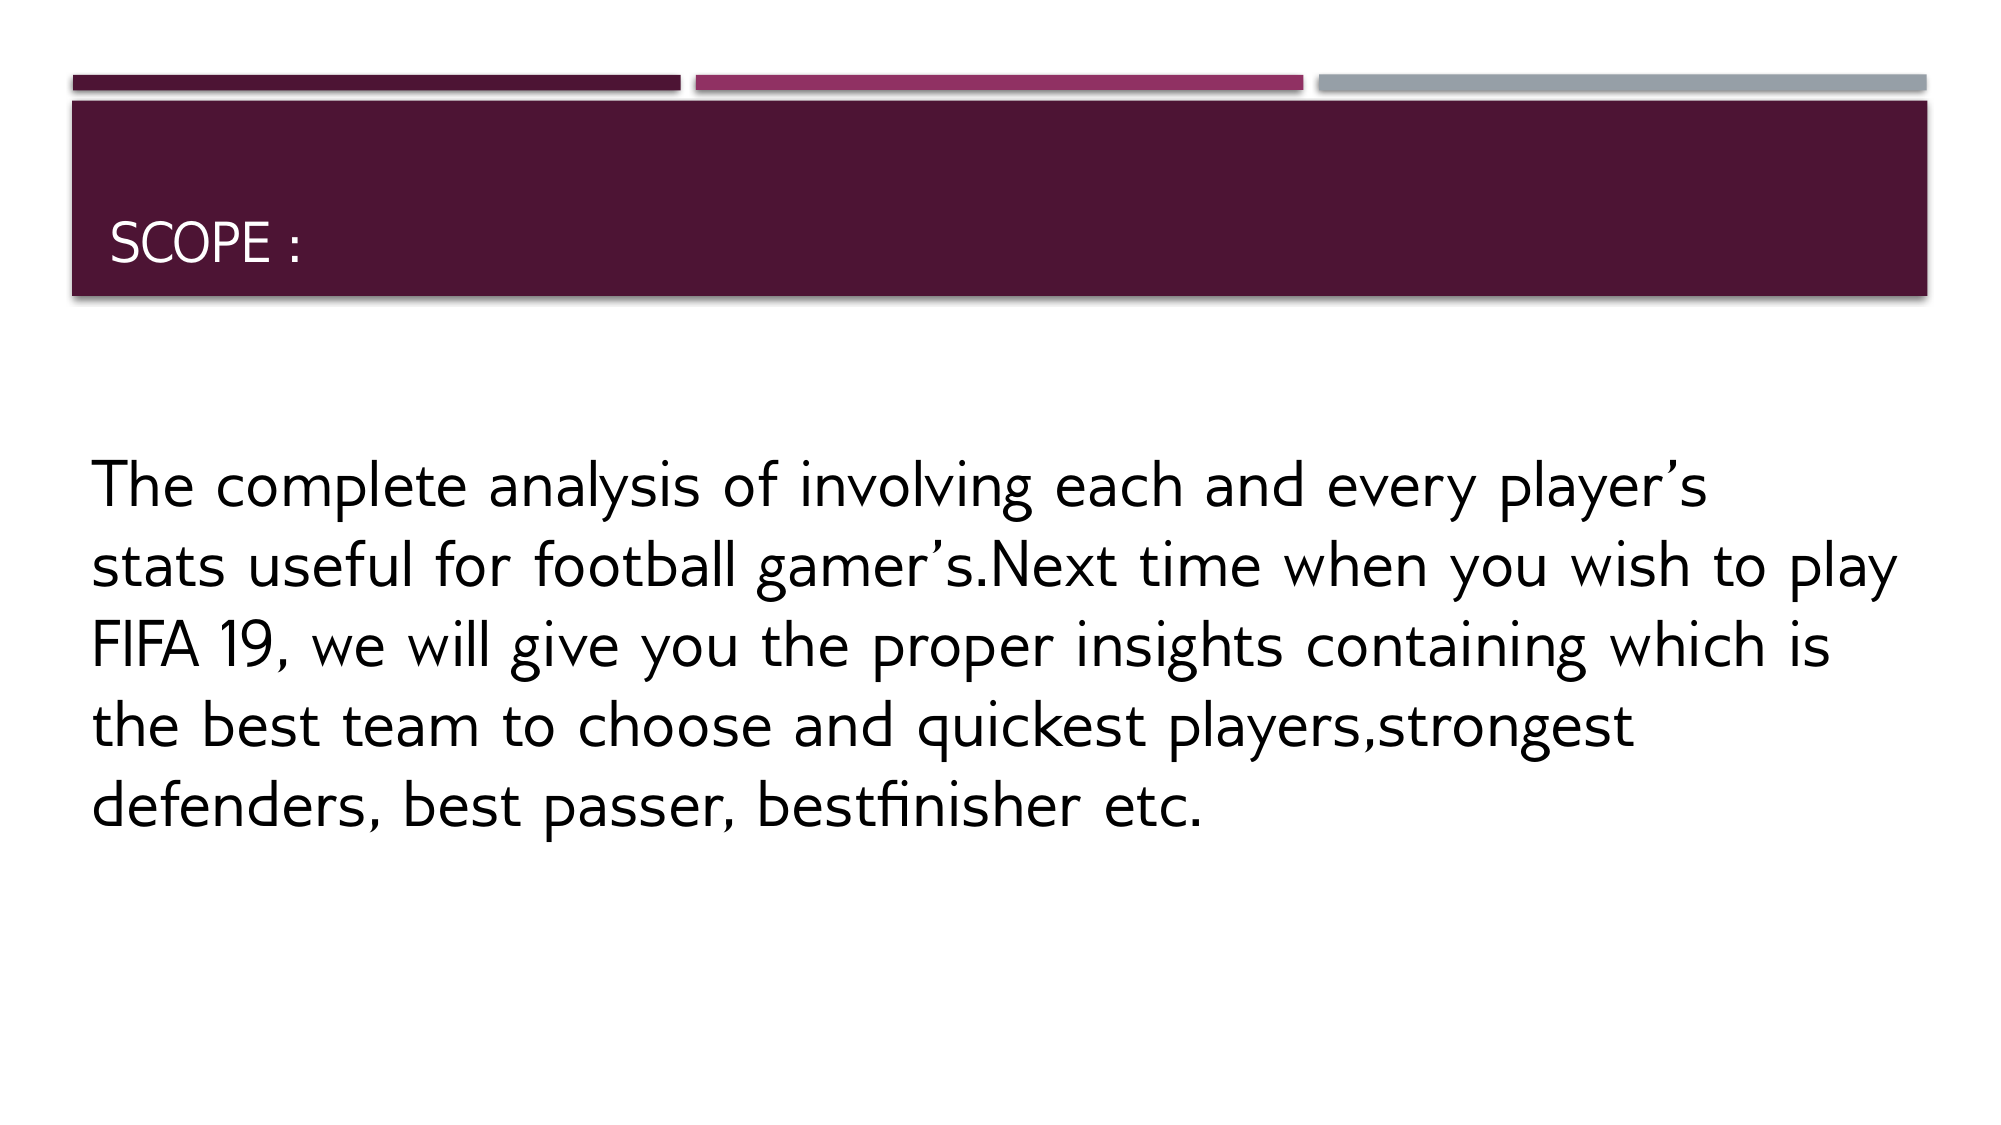

# Scope :
The complete analysis of involving each and every player’s
stats useful for football gamer’s.Next time when you wish to play FIFA 19, we will give you the proper insights containing which is
the best team to choose and quickest players,strongest
defenders, best passer, bestfinisher etc.